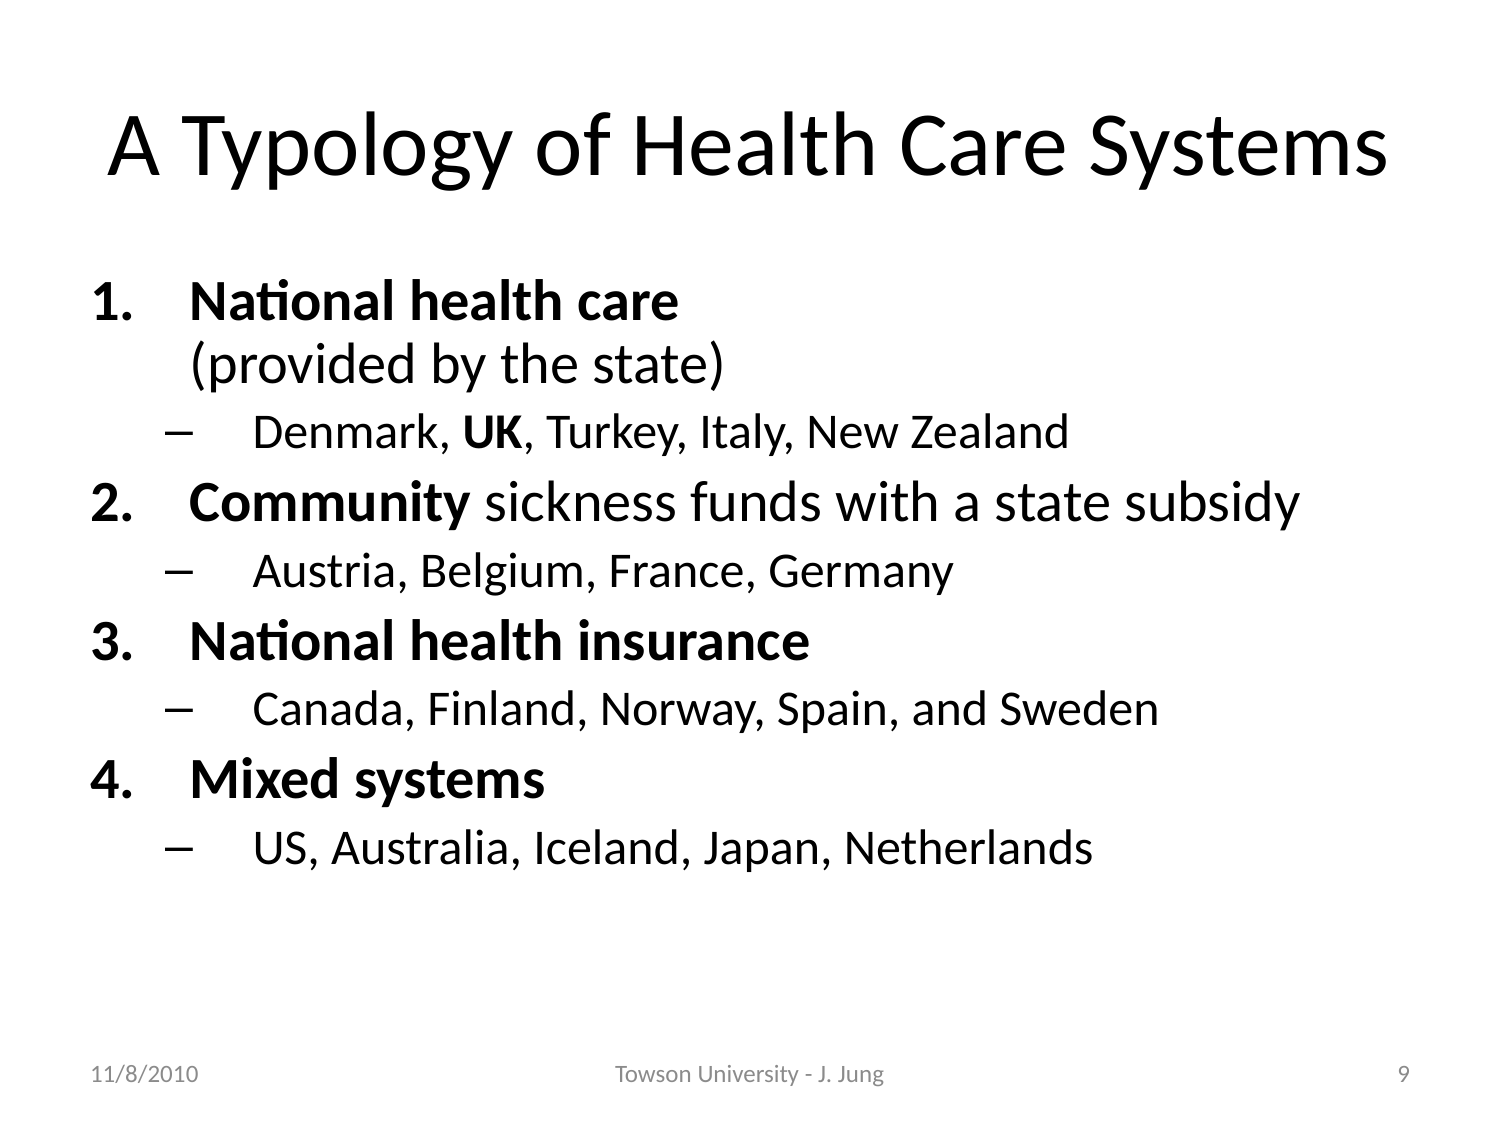

# A Typology of Health Care Systems
National health care
(provided by the state)
Denmark, UK, Turkey, Italy, New Zealand
Community sickness funds with a state subsidy
Austria, Belgium, France, Germany
National health insurance
Canada, Finland, Norway, Spain, and Sweden
Mixed systems
US, Australia, Iceland, Japan, Netherlands

11/8/2010
Towson University - J. Jung
9